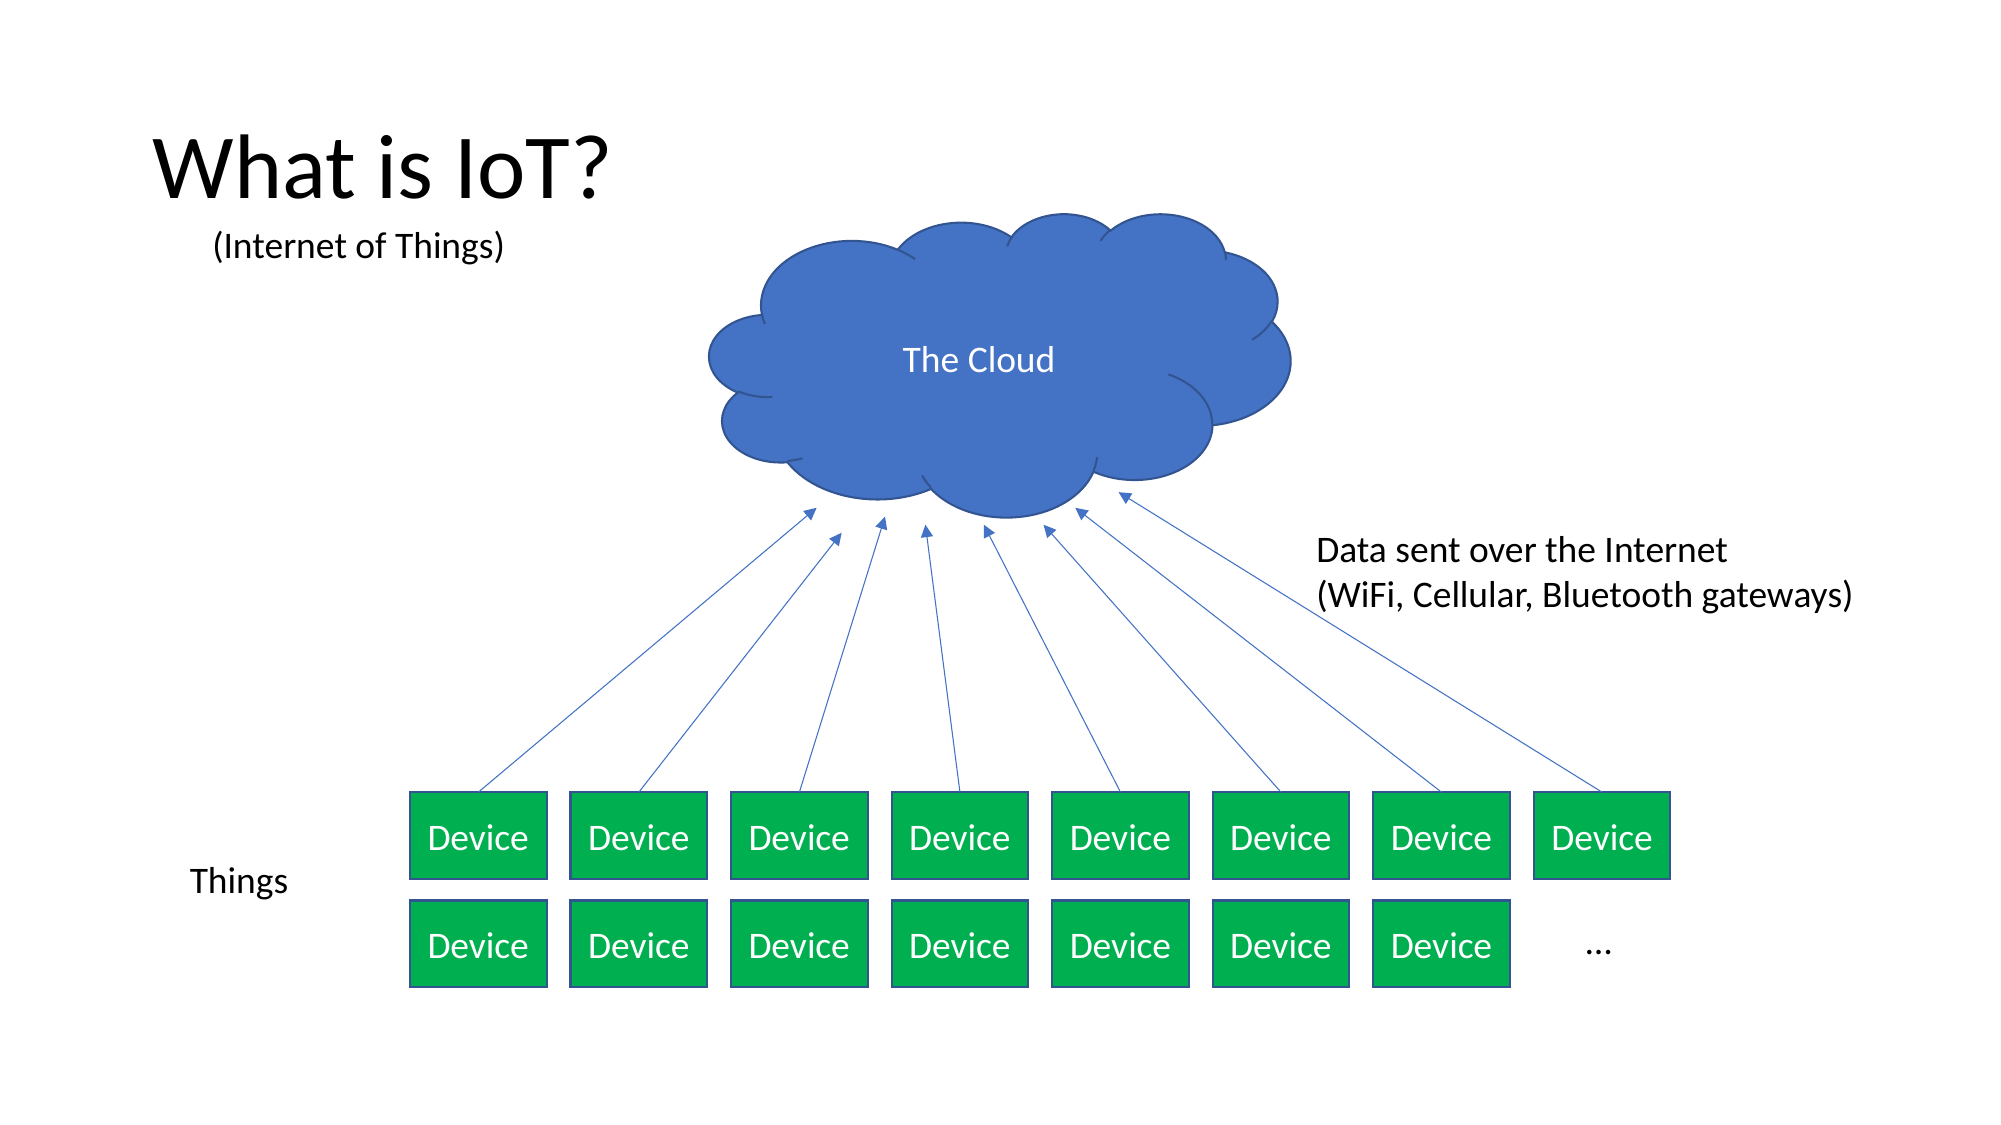

# What is IoT?
(Internet of Things)
The Cloud
Data sent over the Internet
(WiFi, Cellular, Bluetooth gateways)
Device
Device
Device
Device
Device
Device
Device
Device
Things
Device
Device
Device
Device
Device
Device
Device
…